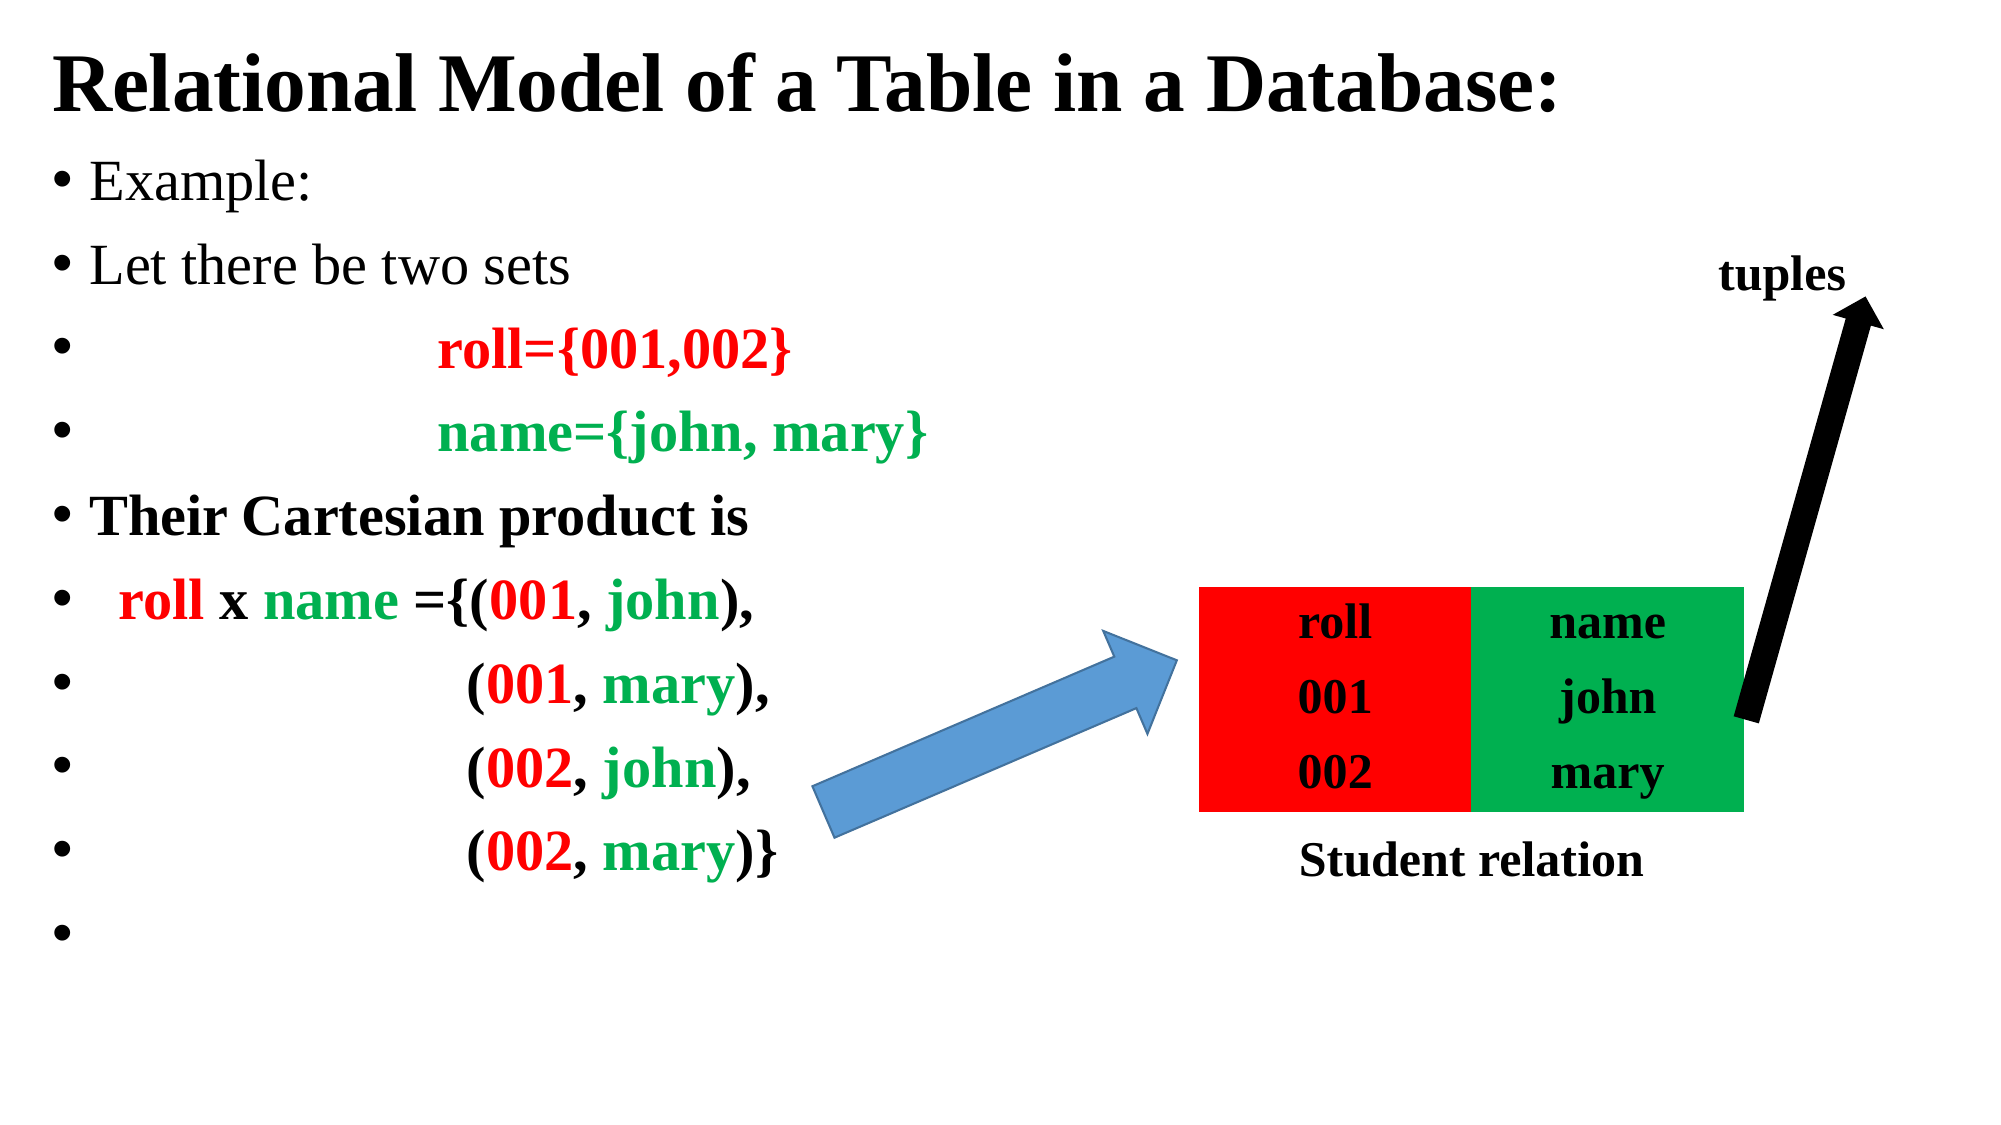

Relational Model of a Table in a Database:
Example:
Let there be two sets
                        roll={001,002}
                        name={john, mary}
Their Cartesian product is
  roll x name ={(001, john),
                          (001, mary),
                          (002, john),
                          (002, mary)}

tuples

| roll | name |
| --- | --- |
| 001 | john |
| 002 | mary |

Student relation